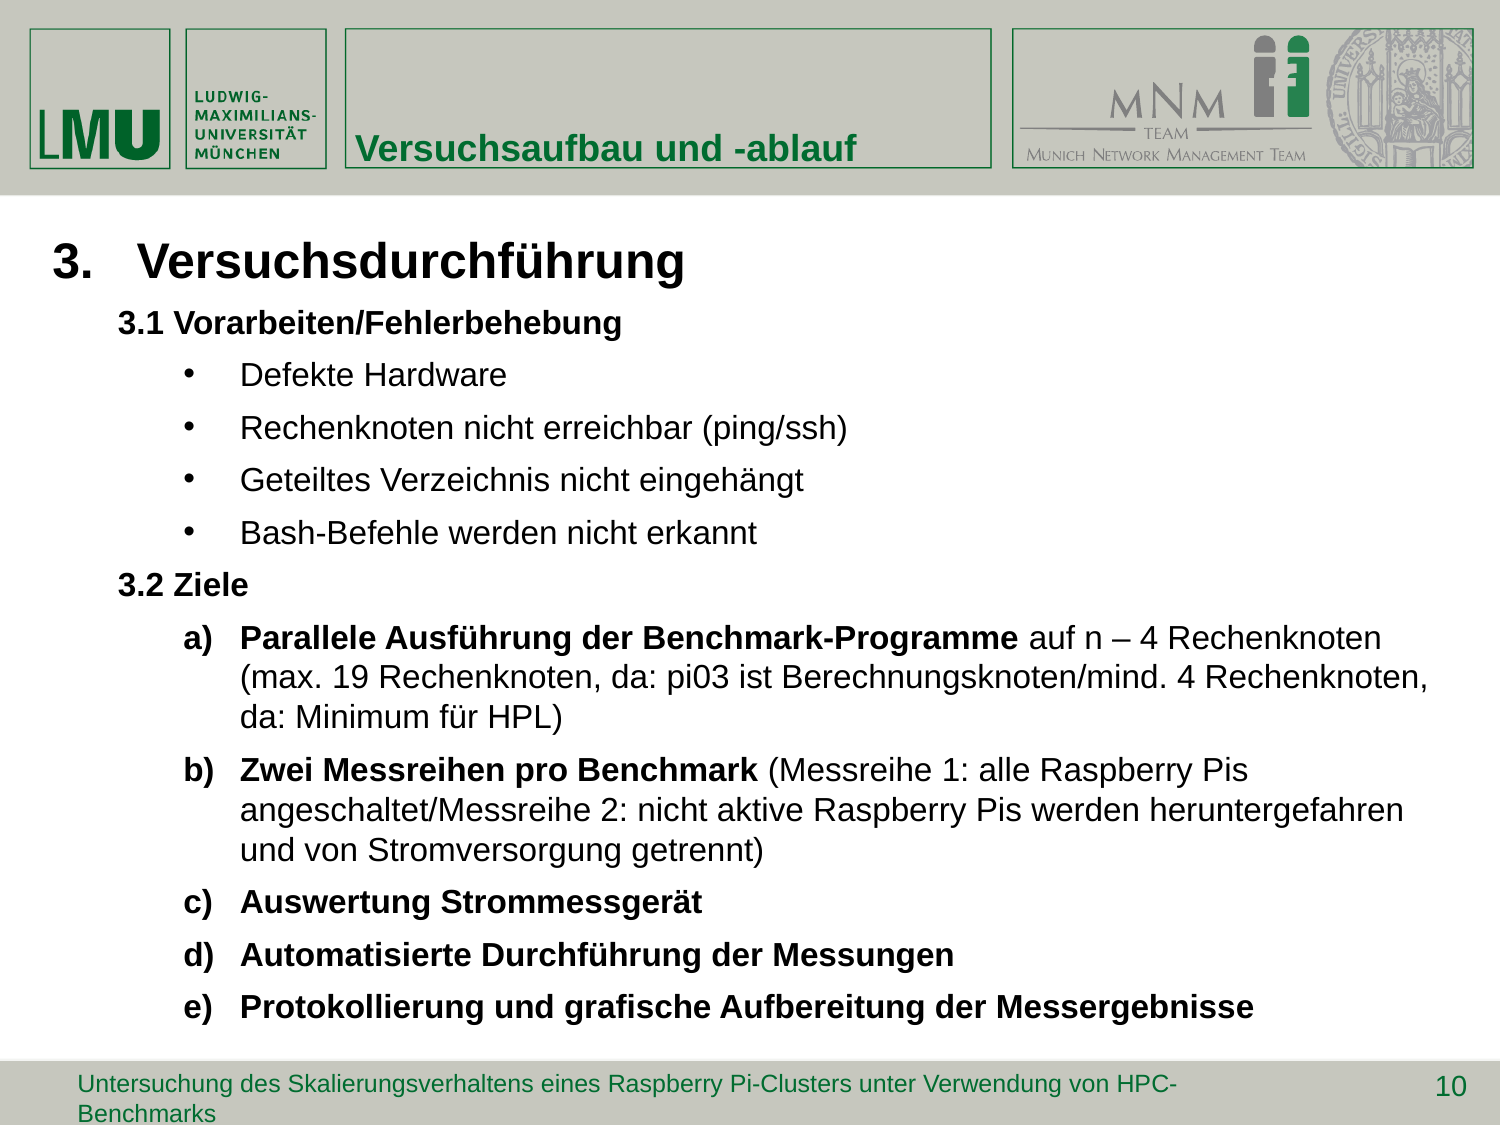

# Versuchsaufbau und -ablauf
Versuchsdurchführung
3.1 Vorarbeiten/Fehlerbehebung
Defekte Hardware
Rechenknoten nicht erreichbar (ping/ssh)
Geteiltes Verzeichnis nicht eingehängt
Bash-Befehle werden nicht erkannt
3.2 Ziele
Parallele Ausführung der Benchmark-Programme auf n – 4 Rechenknoten (max. 19 Rechenknoten, da: pi03 ist Berechnungsknoten/mind. 4 Rechenknoten, da: Minimum für HPL)
Zwei Messreihen pro Benchmark (Messreihe 1: alle Raspberry Pis angeschaltet/Messreihe 2: nicht aktive Raspberry Pis werden heruntergefahren und von Stromversorgung getrennt)
Auswertung Strommessgerät
Automatisierte Durchführung der Messungen
Protokollierung und grafische Aufbereitung der Messergebnisse
Untersuchung des Skalierungsverhaltens eines Raspberry Pi-Clusters unter Verwendung von HPC-Benchmarks
10